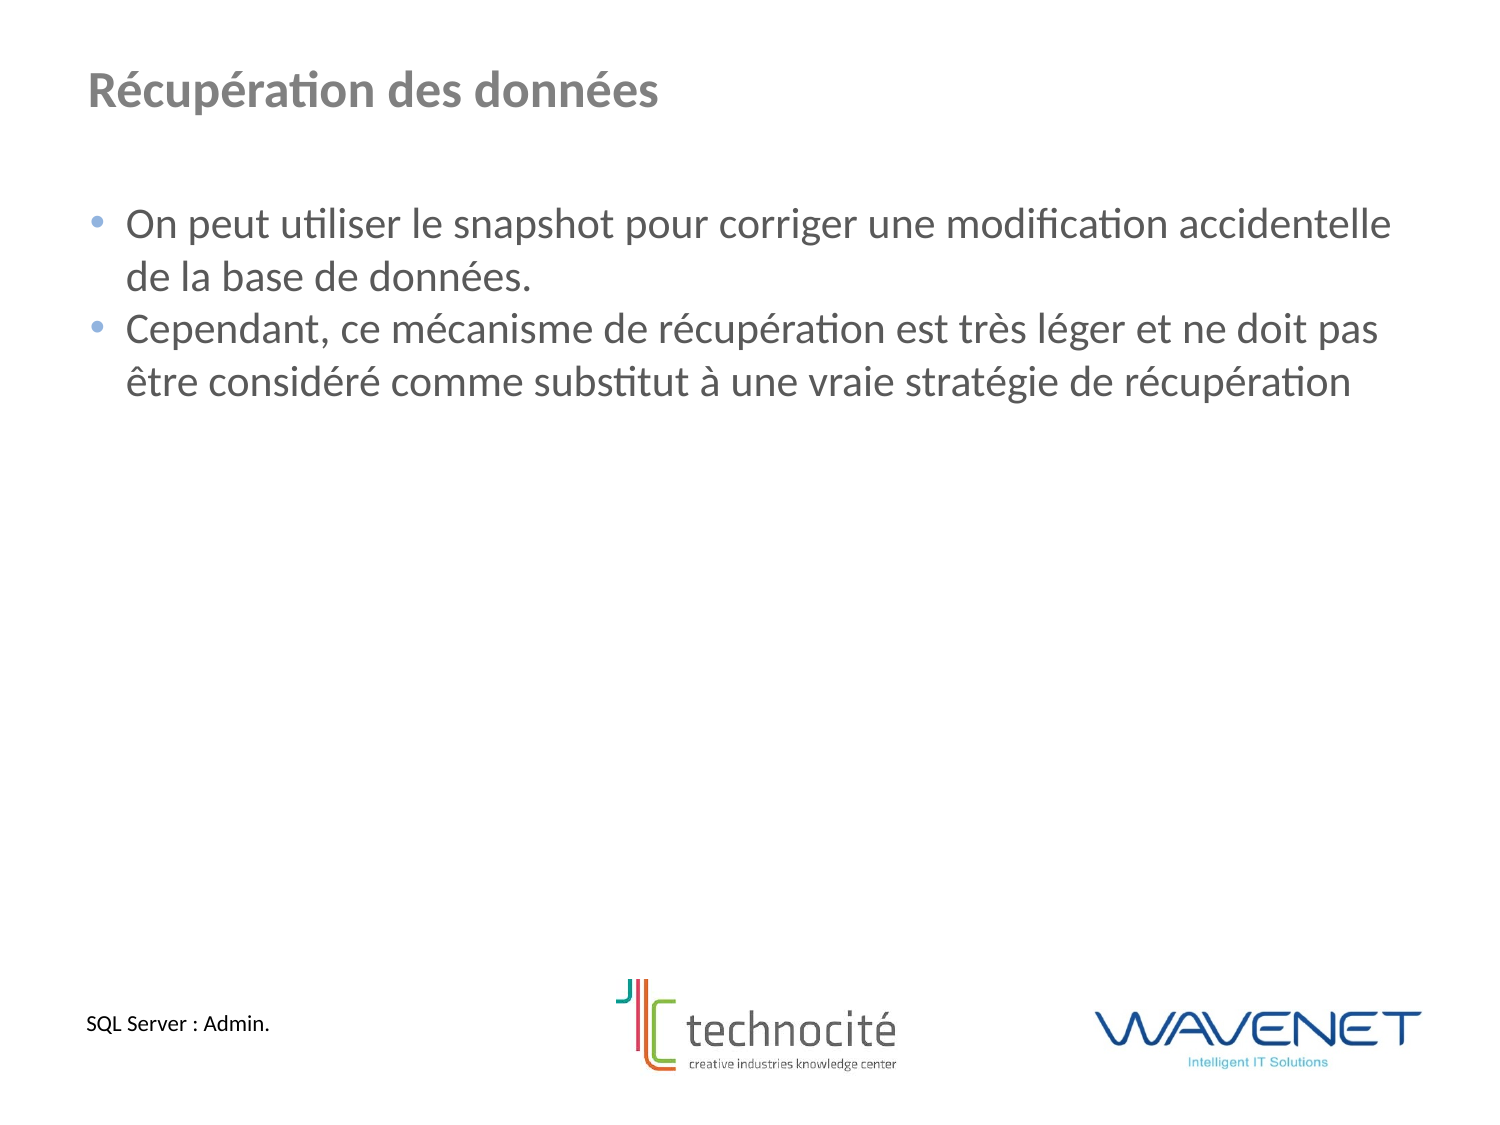

Récupération des données
On peut utiliser le snapshot pour corriger une modification accidentelle de la base de données.
Cependant, ce mécanisme de récupération est très léger et ne doit pas être considéré comme substitut à une vraie stratégie de récupération
SQL Server : Admin.